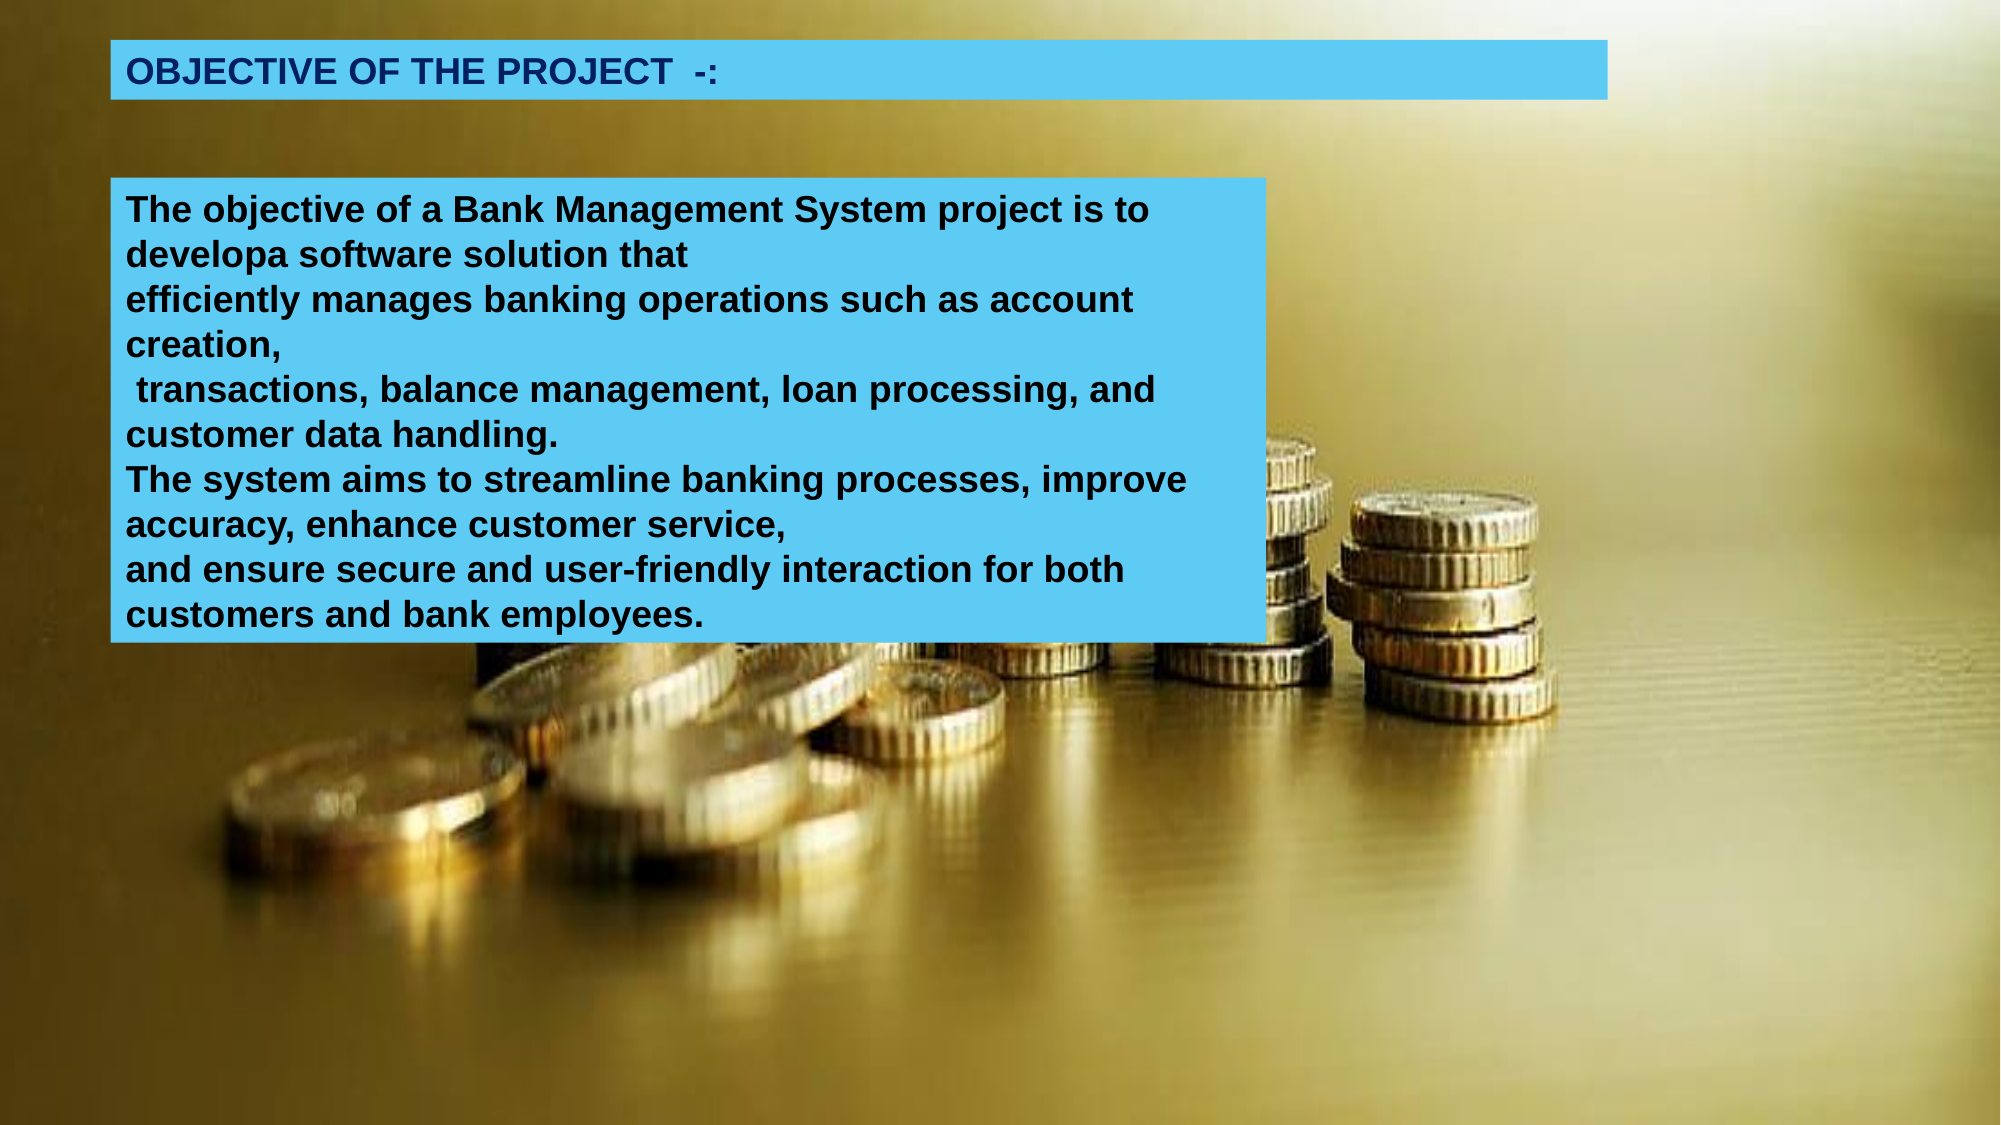

OBJECTIVE OF THE PROJECT  -:
The objective of a Bank Management System project is to developa software solution that
efficiently manages banking operations such as account creation,
 transactions, balance management, loan processing, and customer data handling.
The system aims to streamline banking processes, improve accuracy, enhance customer service,
and ensure secure and user-friendly interaction for both customers and bank employees.